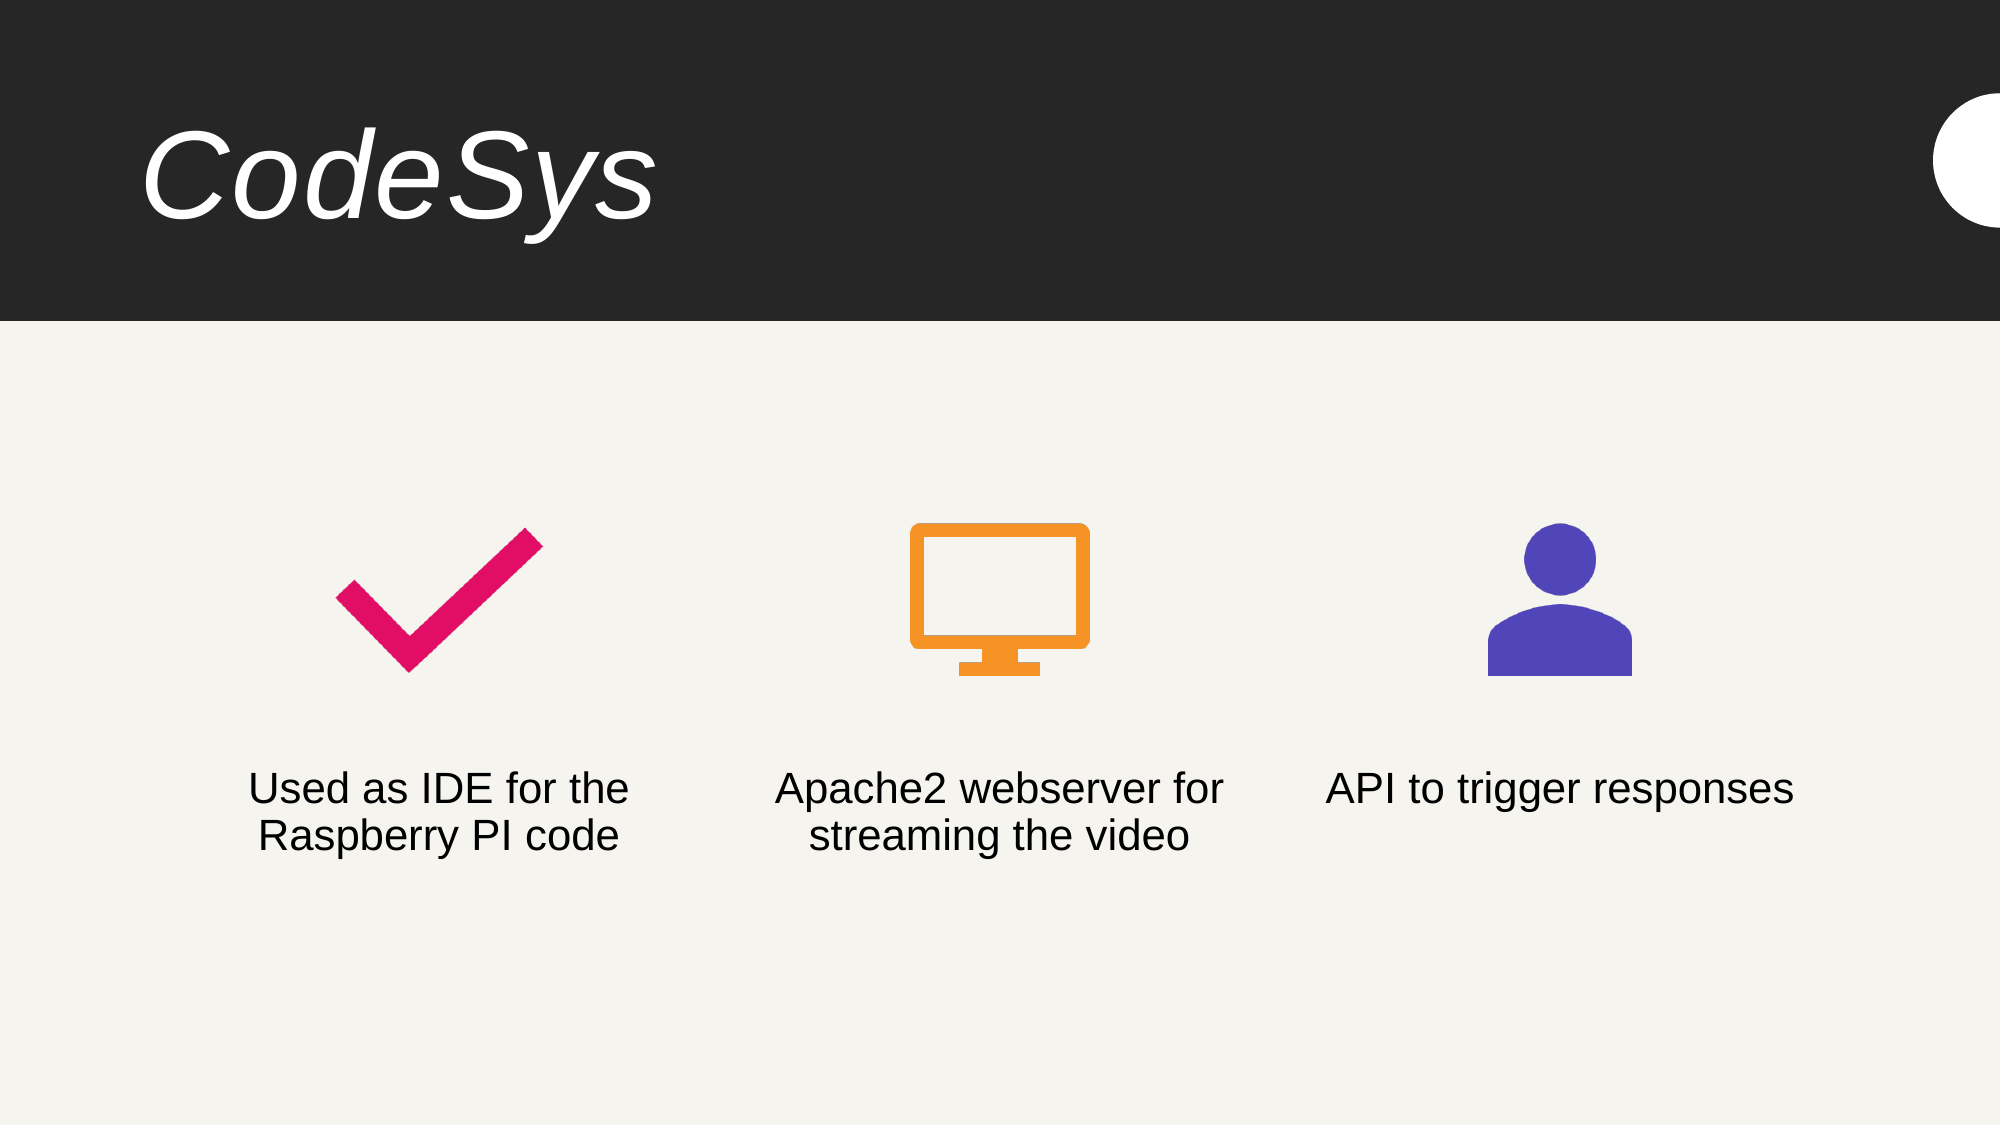

# CodeSys

Used as IDE for the Raspberry PI code
Apache2 webserver for streaming the video
API to trigger responses